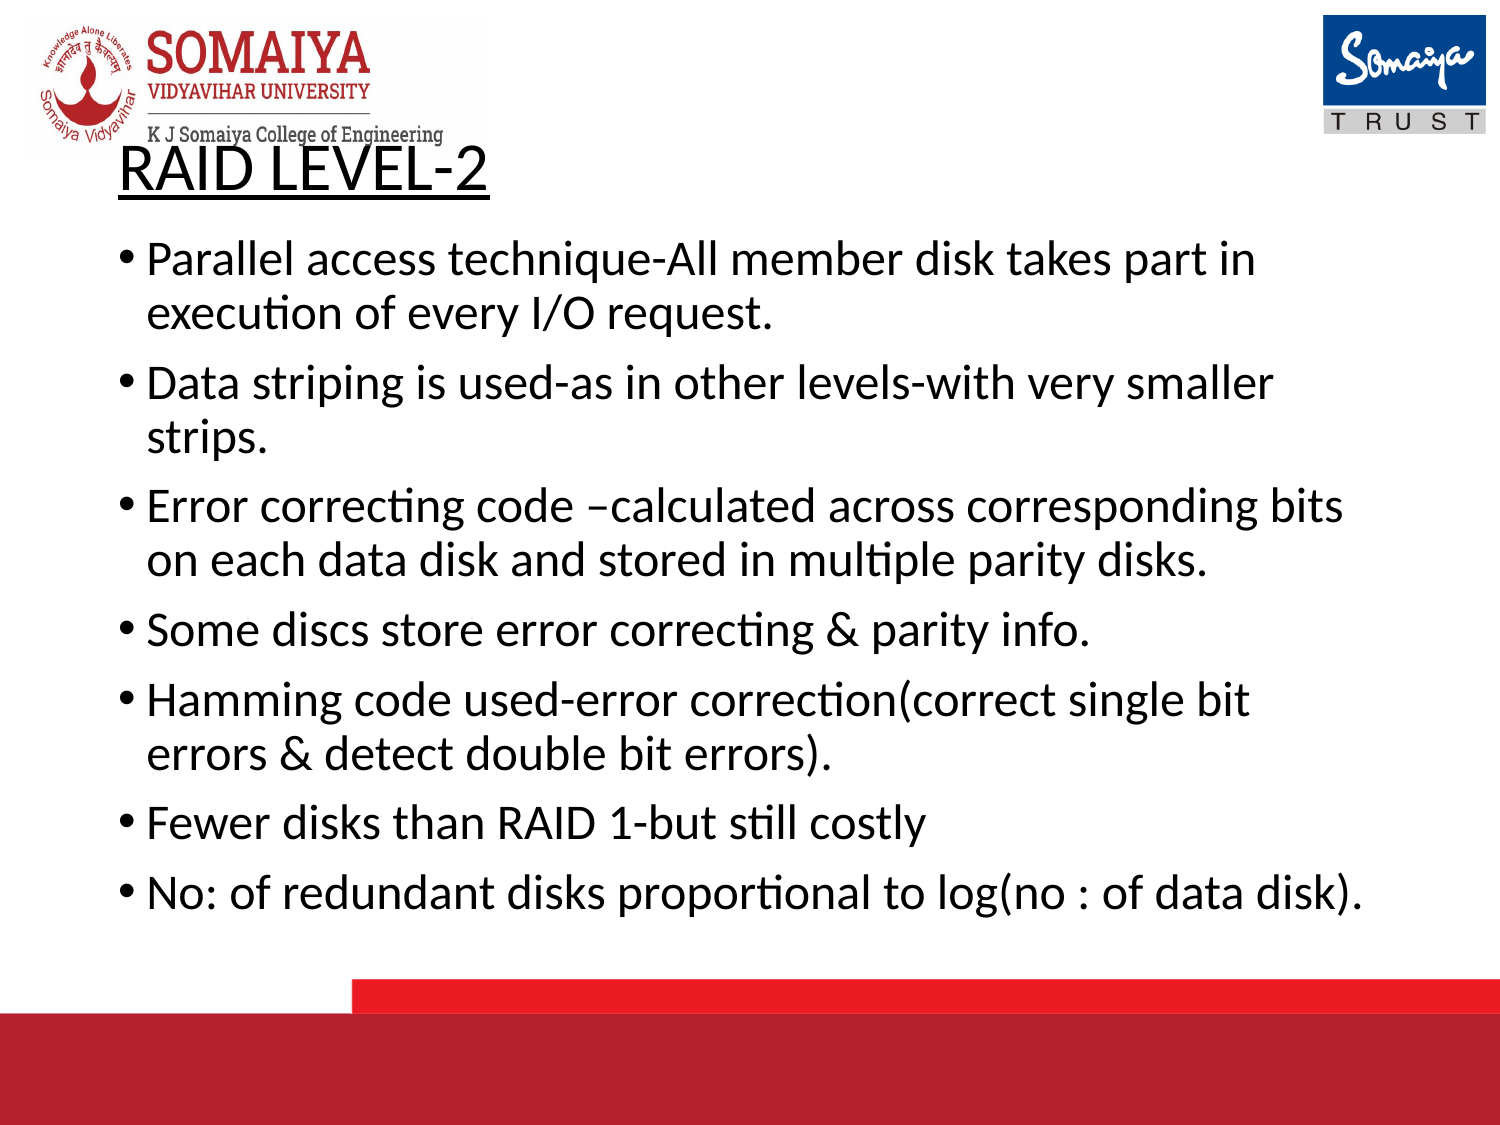

# RAID LEVEL-2
Parallel access technique-All member disk takes part in execution of every I/O request.
Data striping is used-as in other levels-with very smaller strips.
Error correcting code –calculated across corresponding bits on each data disk and stored in multiple parity disks.
Some discs store error correcting & parity info.
Hamming code used-error correction(correct single bit errors & detect double bit errors).
Fewer disks than RAID 1-but still costly
No: of redundant disks proportional to log(no : of data disk).